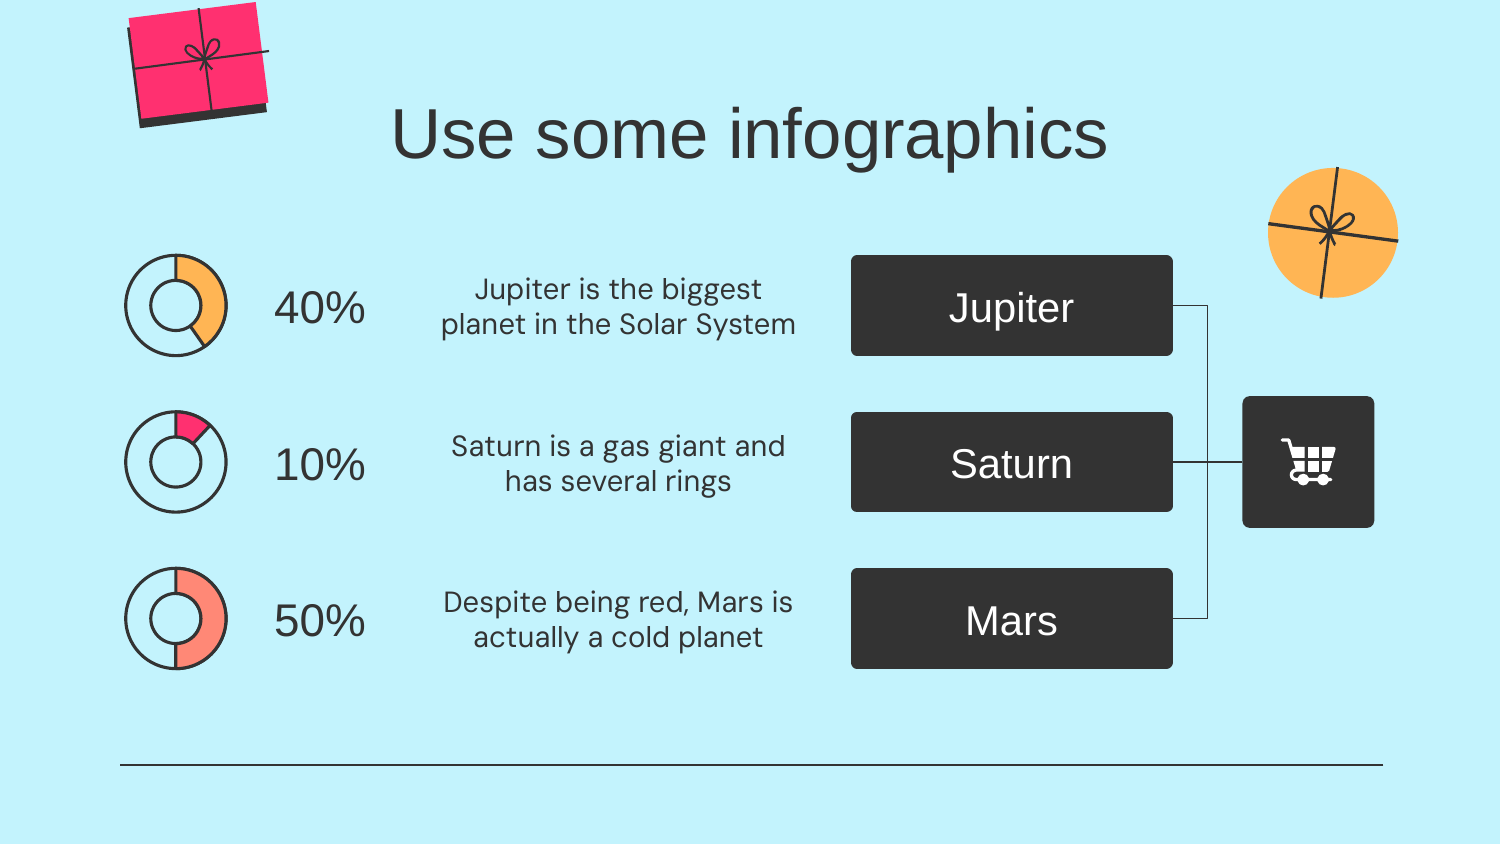

# Use some infographics

40%
Jupiter is the biggest planet in the Solar System
Jupiter

10%
Saturn
Saturn is a gas giant and has several rings

50%
Mars
Despite being red, Mars is actually a cold planet